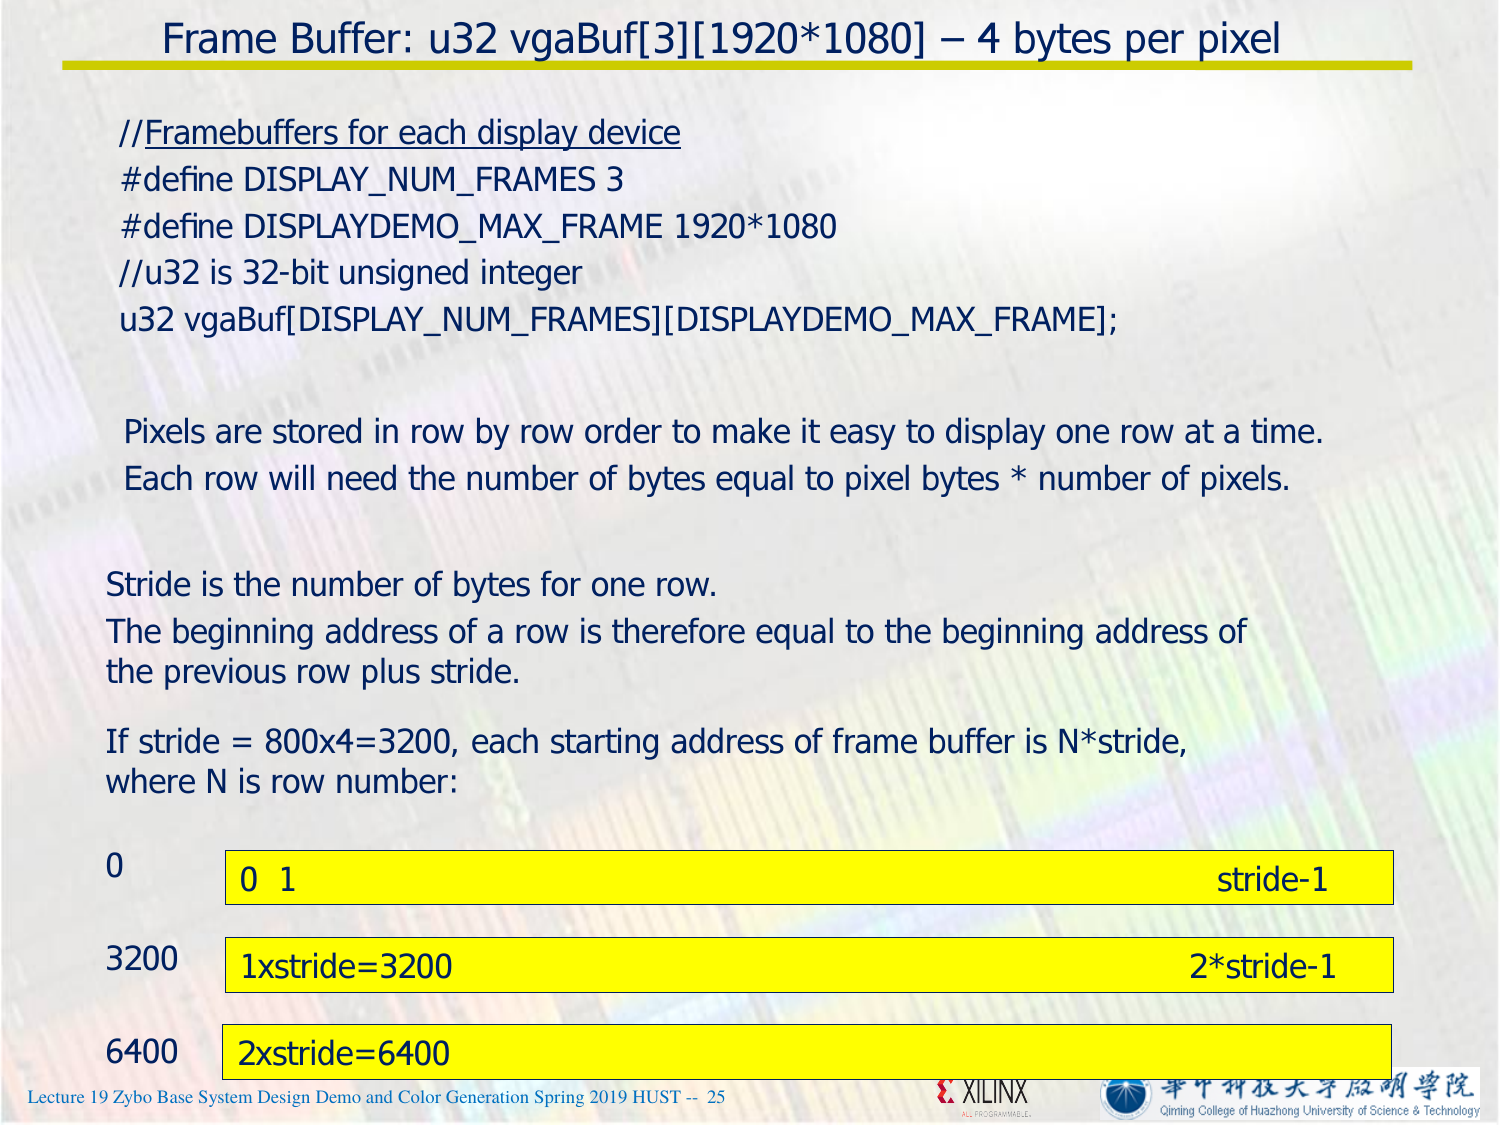

# Frame Buffer: u32 vgaBuf[3][1920*1080] – 4 bytes per pixel
//Framebuffers for each display device
#define DISPLAY_NUM_FRAMES 3
#define DISPLAYDEMO_MAX_FRAME 1920*1080
//u32 is 32-bit unsigned integer
u32 vgaBuf[DISPLAY_NUM_FRAMES][DISPLAYDEMO_MAX_FRAME];
Pixels are stored in row by row order to make it easy to display one row at a time.
Each row will need the number of bytes equal to pixel bytes * number of pixels.
Stride is the number of bytes for one row.
The beginning address of a row is therefore equal to the beginning address of the previous row plus stride.
If stride = 800x4=3200, each starting address of frame buffer is N*stride, where N is row number:
0

3200

6400
0  1                                                                                          stride-1
1xstride=3200                                                                        2*stride-1
2xstride=6400